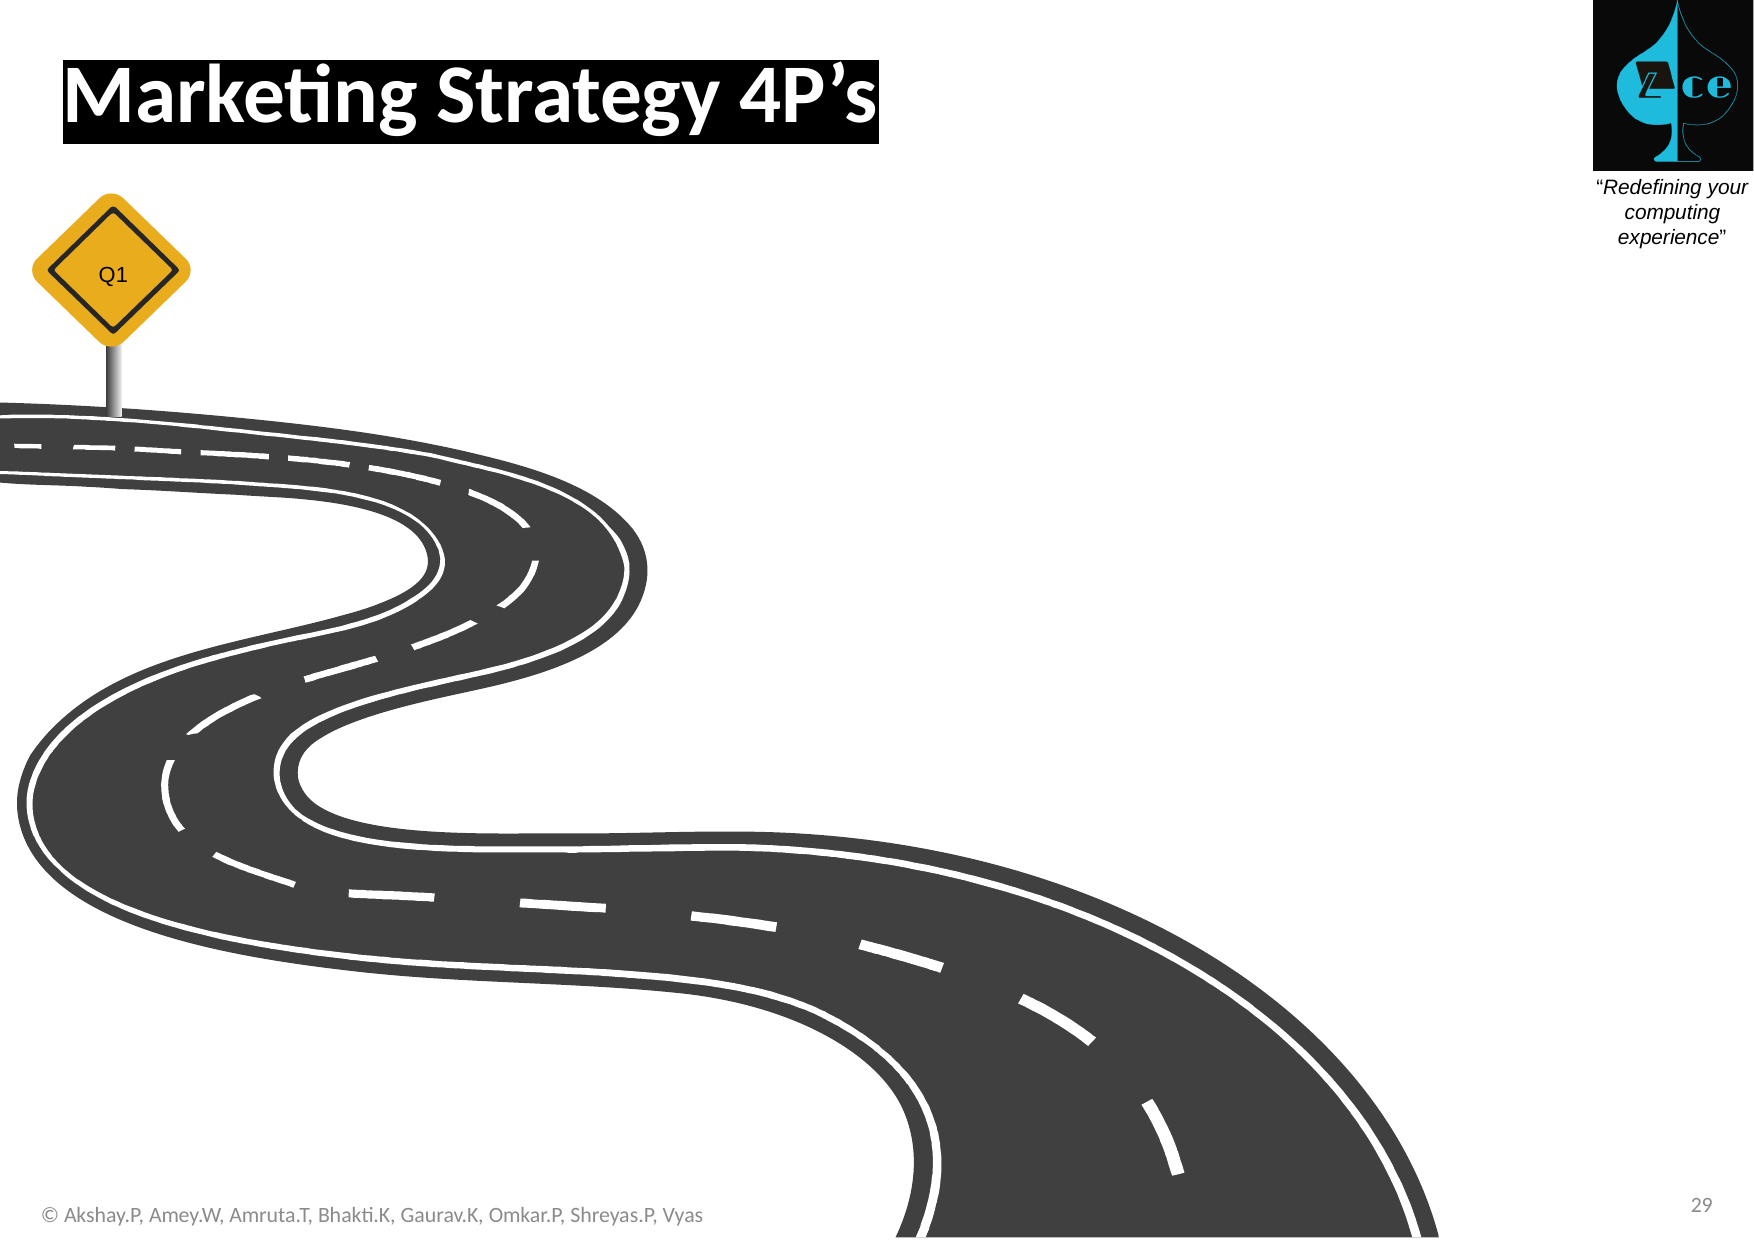

# Marketing Strategy 4P’s

Q1

29
© Akshay.P, Amey.W, Amruta.T, Bhakti.K, Gaurav.K, Omkar.P, Shreyas.P, Vyas